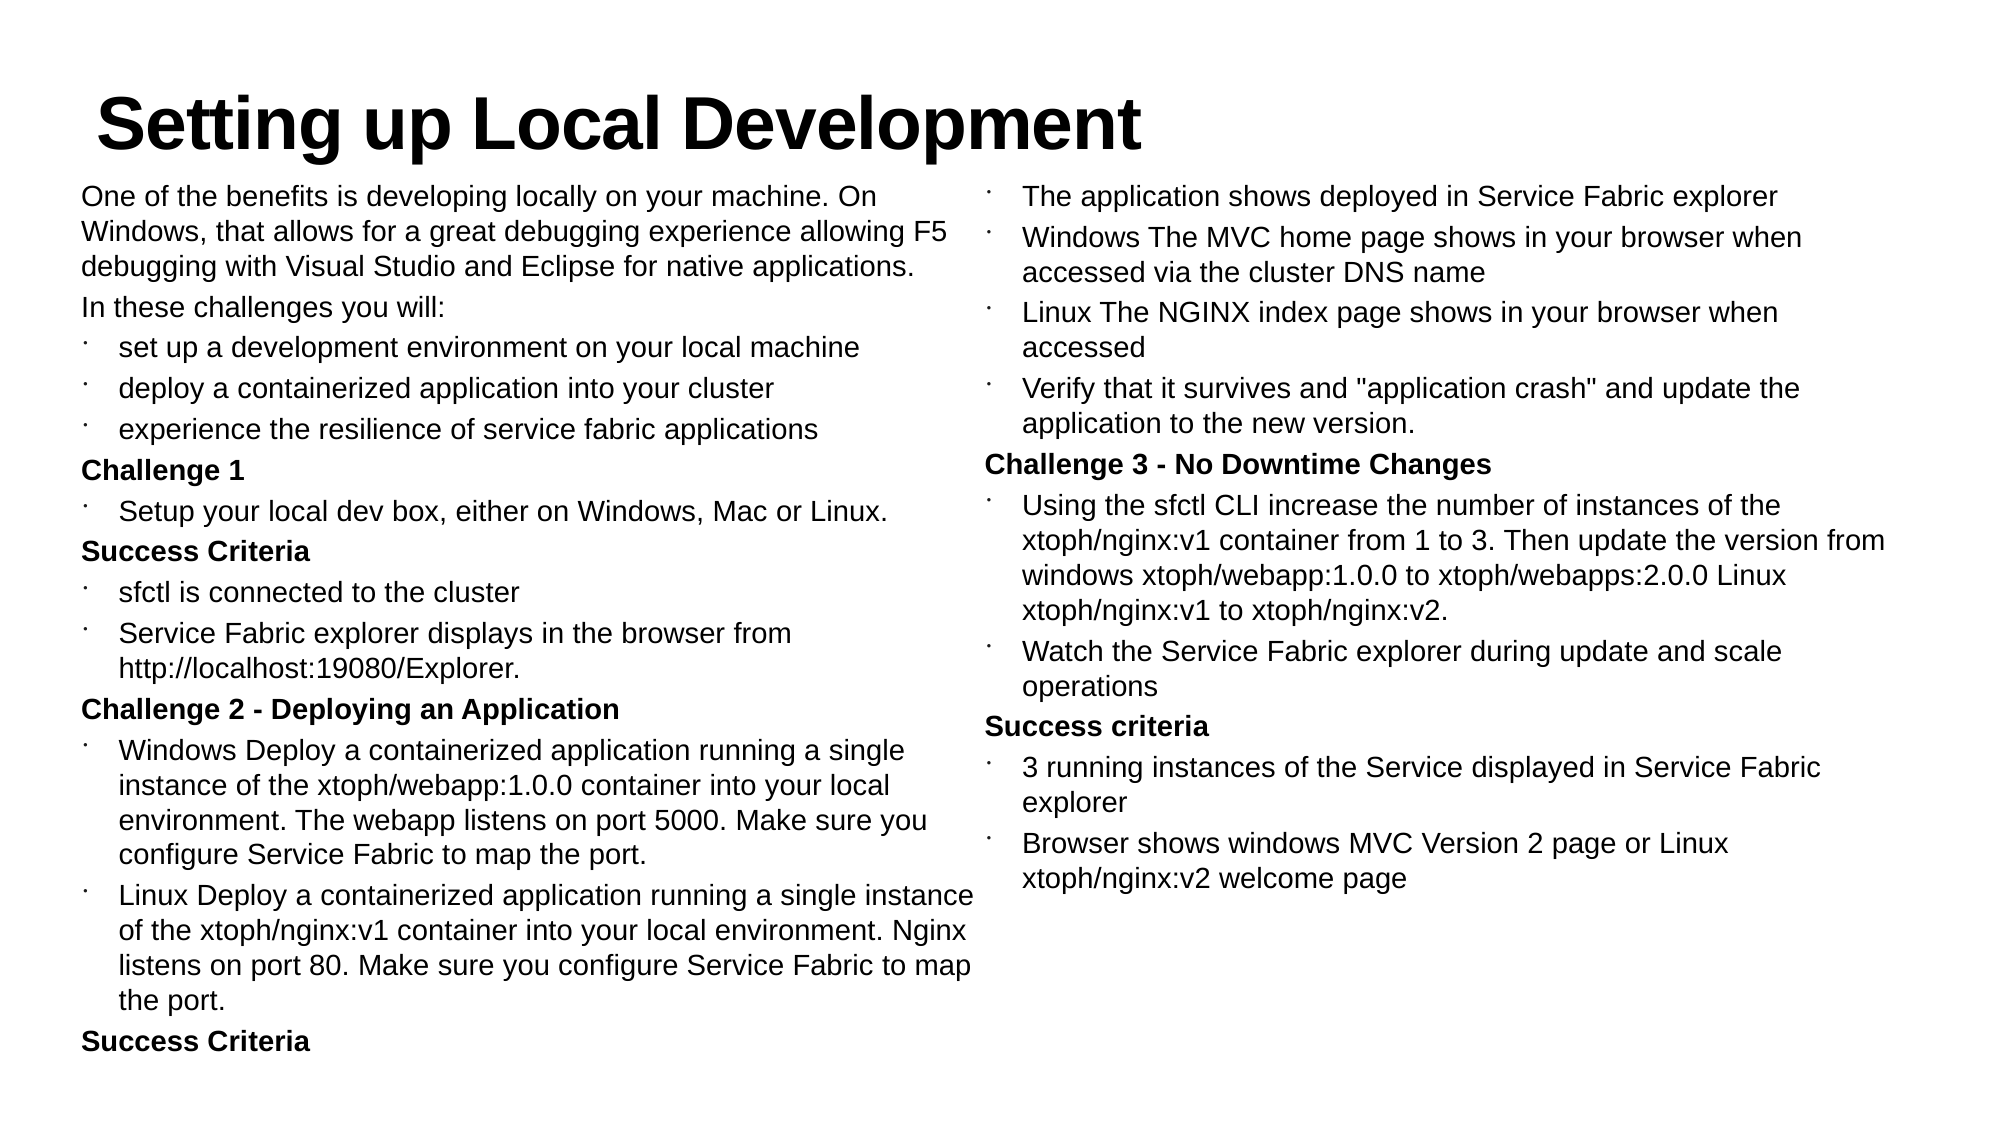

# Setting up Local Development
One of the benefits is developing locally on your machine. On Windows, that allows for a great debugging experience allowing F5 debugging with Visual Studio and Eclipse for native applications.
In these challenges you will:
set up a development environment on your local machine
deploy a containerized application into your cluster
experience the resilience of service fabric applications
Challenge 1
Setup your local dev box, either on Windows, Mac or Linux.
Success Criteria
sfctl is connected to the cluster
Service Fabric explorer displays in the browser from http://localhost:19080/Explorer.
Challenge 2 - Deploying an Application
Windows Deploy a containerized application running a single instance of the xtoph/webapp:1.0.0 container into your local environment. The webapp listens on port 5000. Make sure you configure Service Fabric to map the port.
Linux Deploy a containerized application running a single instance of the xtoph/nginx:v1 container into your local environment. Nginx listens on port 80. Make sure you configure Service Fabric to map the port.
Success Criteria
The application shows deployed in Service Fabric explorer
Windows The MVC home page shows in your browser when accessed via the cluster DNS name
Linux The NGINX index page shows in your browser when accessed
Verify that it survives and "application crash" and update the application to the new version.
Challenge 3 - No Downtime Changes
Using the sfctl CLI increase the number of instances of the xtoph/nginx:v1 container from 1 to 3. Then update the version from windows xtoph/webapp:1.0.0 to xtoph/webapps:2.0.0 Linux xtoph/nginx:v1 to xtoph/nginx:v2.
Watch the Service Fabric explorer during update and scale operations
Success criteria
3 running instances of the Service displayed in Service Fabric explorer
Browser shows windows MVC Version 2 page or Linux xtoph/nginx:v2 welcome page